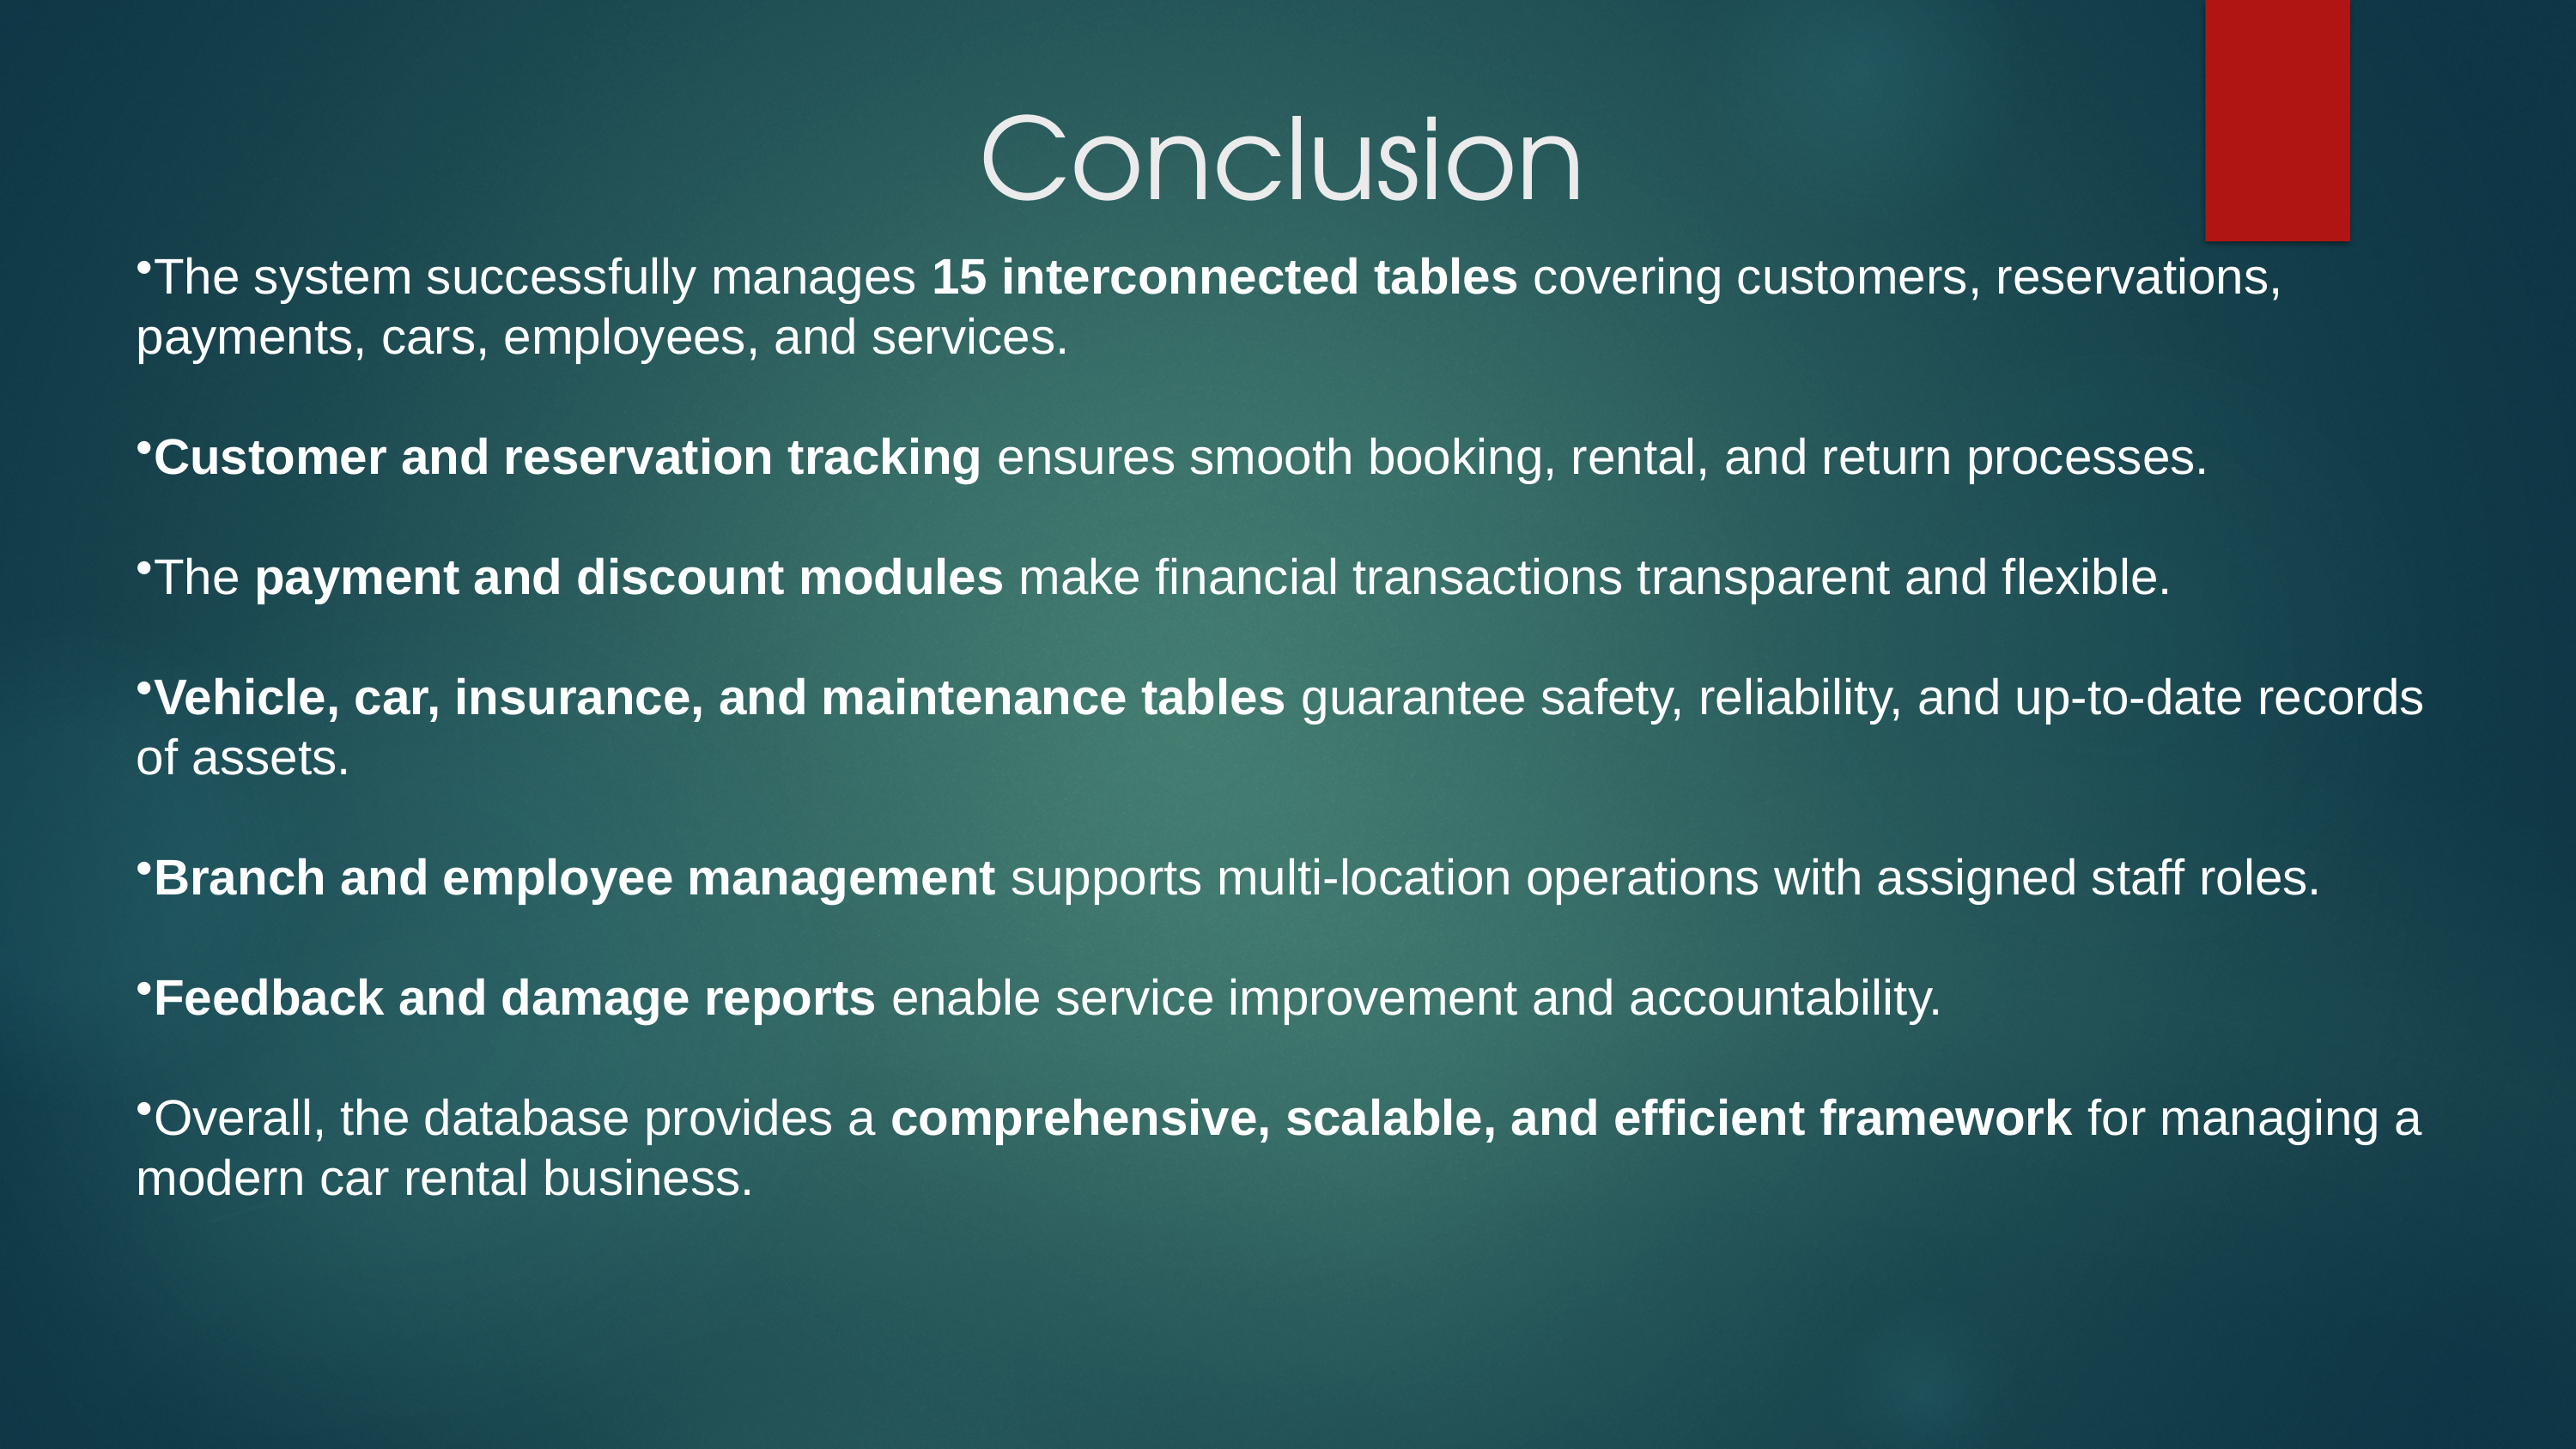

# Conclusion
The system successfully manages 15 interconnected tables covering customers, reservations, payments, cars, employees, and services.

Customer and reservation tracking ensures smooth booking, rental, and return processes.

The payment and discount modules make financial transactions transparent and flexible.

Vehicle, car, insurance, and maintenance tables guarantee safety, reliability, and up-to-date records of assets.

Branch and employee management supports multi-location operations with assigned staff roles.

Feedback and damage reports enable service improvement and accountability.

Overall, the database provides a comprehensive, scalable, and efficient framework for managing a modern car rental business.